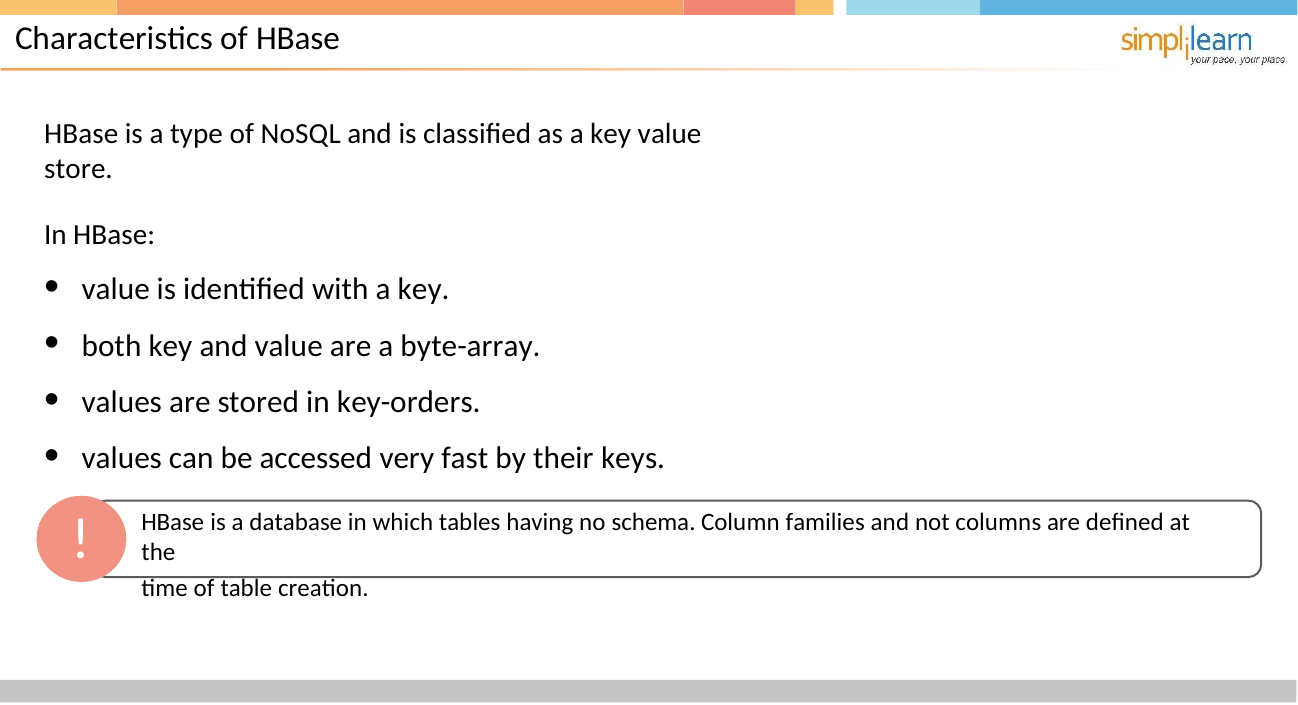

# Characteristics of HBase

HBase is a type of NoSQL and is classified as a key value store.

In HBase:
value is identified with a key.
both key and value are a byte-array.
values are stored in key-orders.
values can be accessed very fast by their keys.

!

HBase is a database in which tables having no schema. Column families and not columns are defined at the
time of table creation.